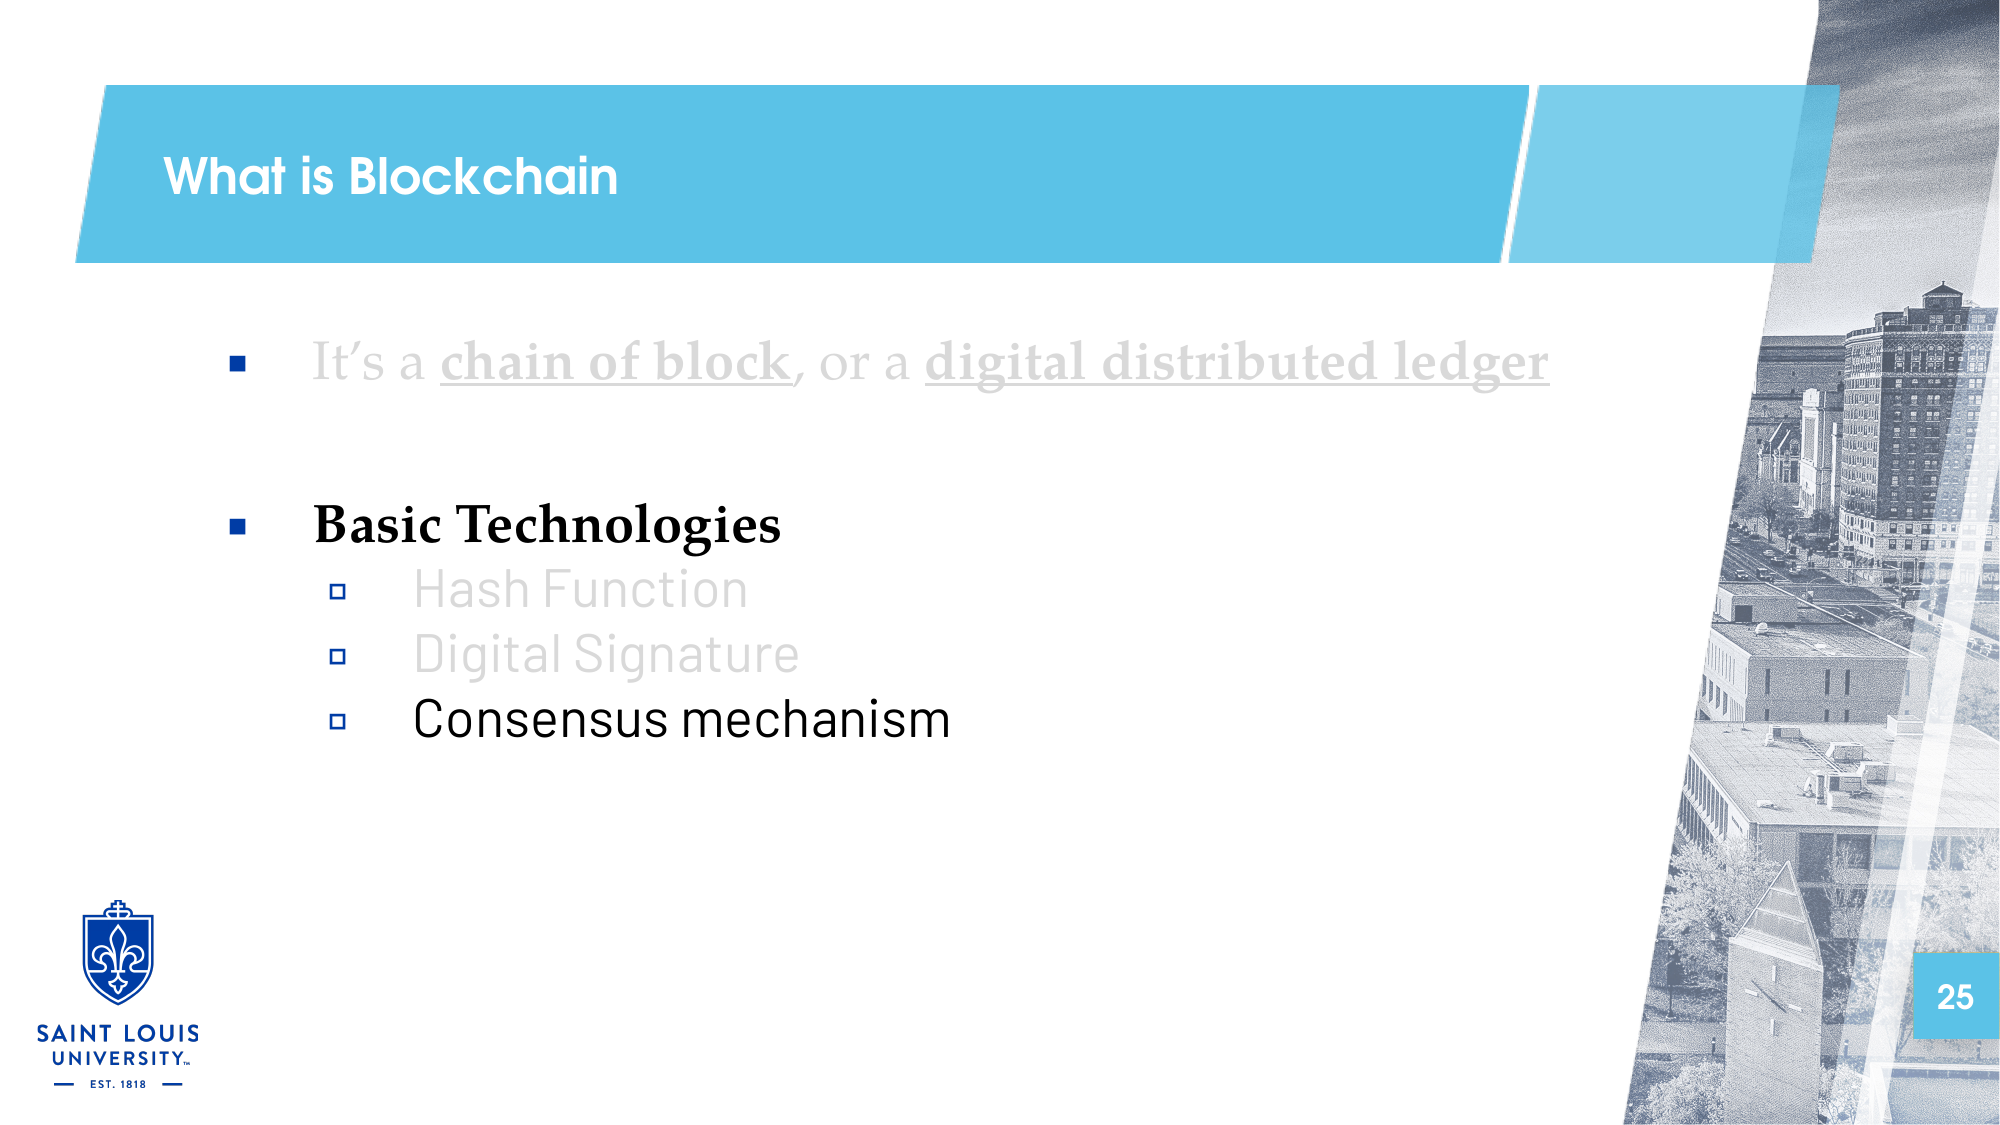

# What is Blockchain
It’s a chain of block, or a digital distributed ledger

Basic Technologies
Hash Function
Digital Signature
Consensus mechanism
25